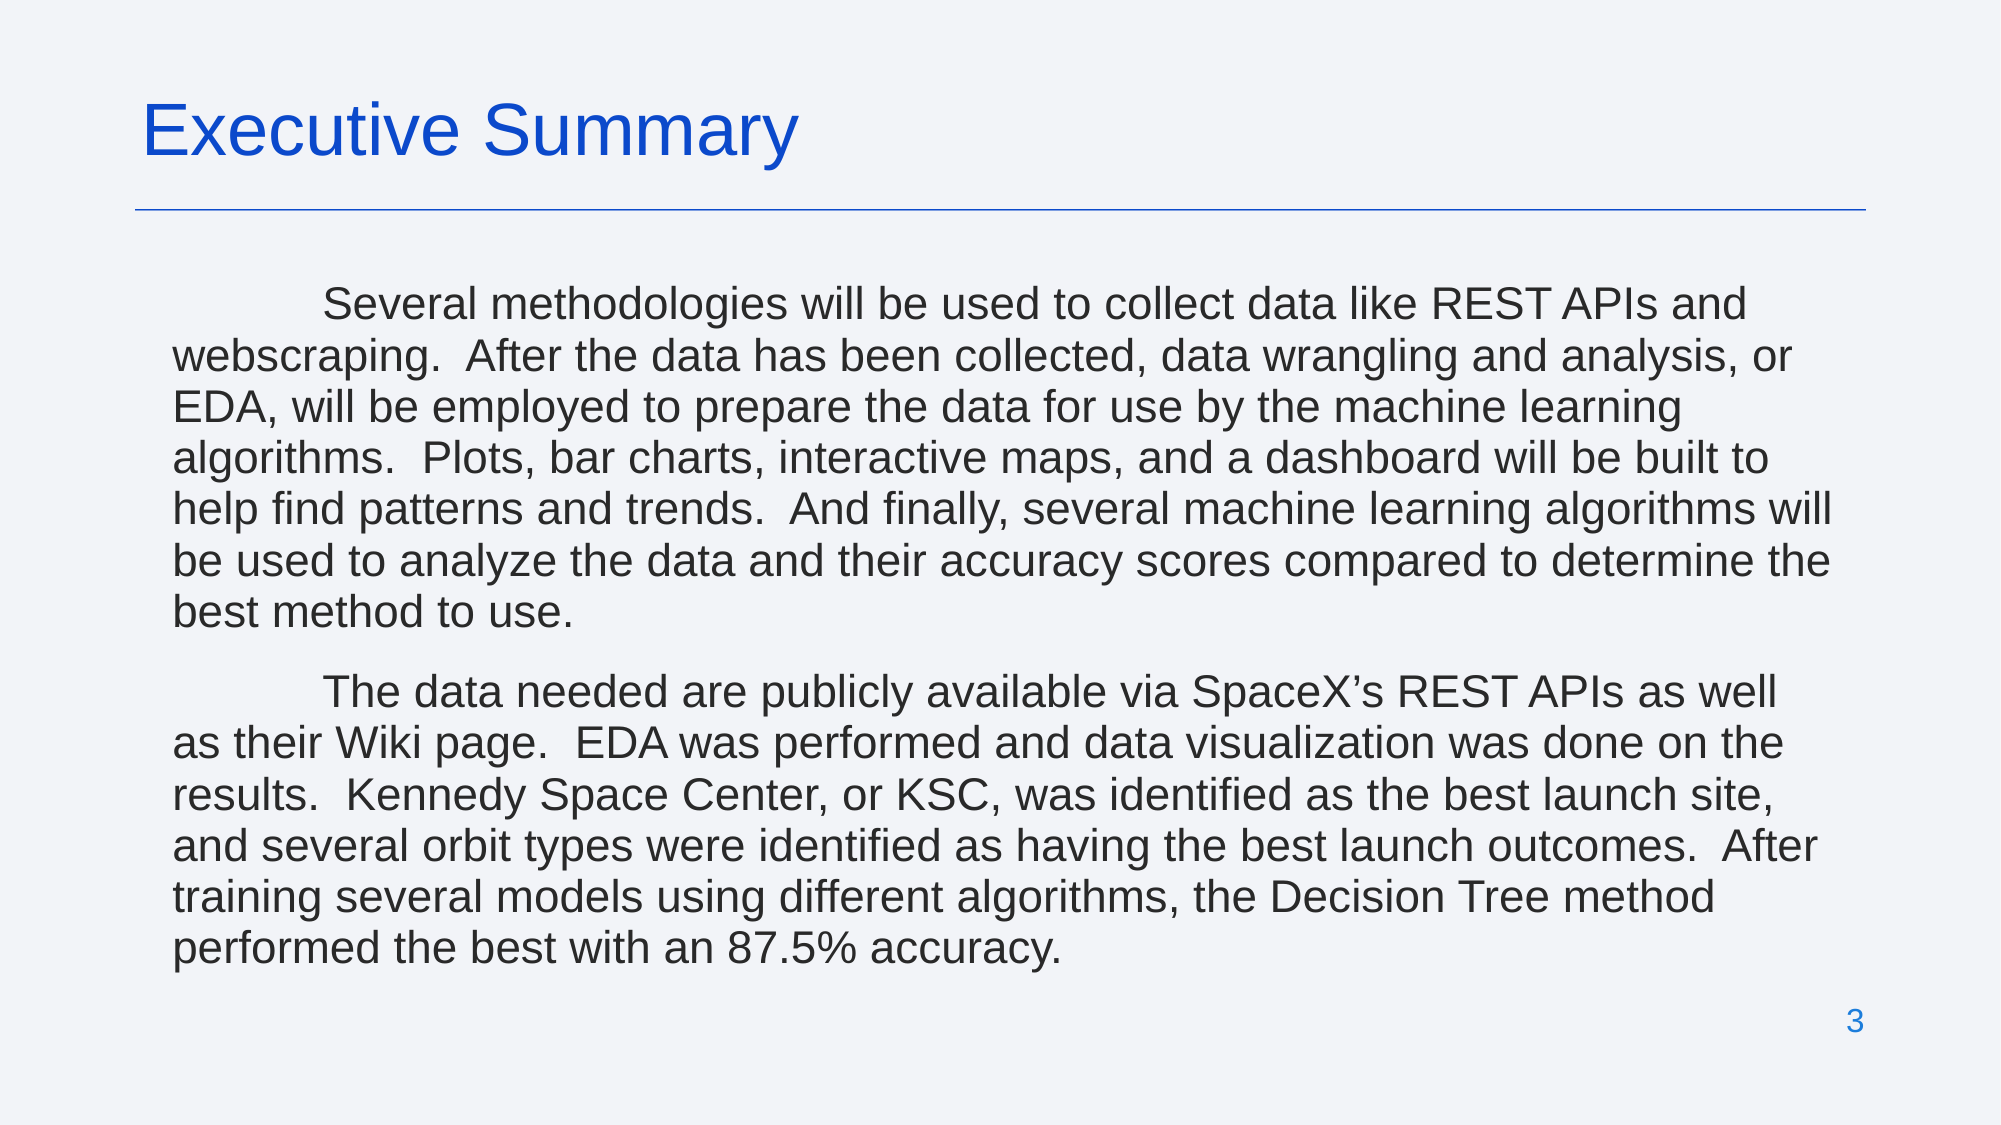

Executive Summary
	Several methodologies will be used to collect data like REST APIs and webscraping.  After the data has been collected, data wrangling and analysis, or EDA, will be employed to prepare the data for use by the machine learning algorithms.  Plots, bar charts, interactive maps, and a dashboard will be built to help find patterns and trends.  And finally, several machine learning algorithms will be used to analyze the data and their accuracy scores compared to determine the best method to use.
	The data needed are publicly available via SpaceX’s REST APIs as well as their Wiki page.  EDA was performed and data visualization was done on the results.  Kennedy Space Center, or KSC, was identified as the best launch site, and several orbit types were identified as having the best launch outcomes.  After training several models using different algorithms, the Decision Tree method performed the best with an 87.5% accuracy.

3